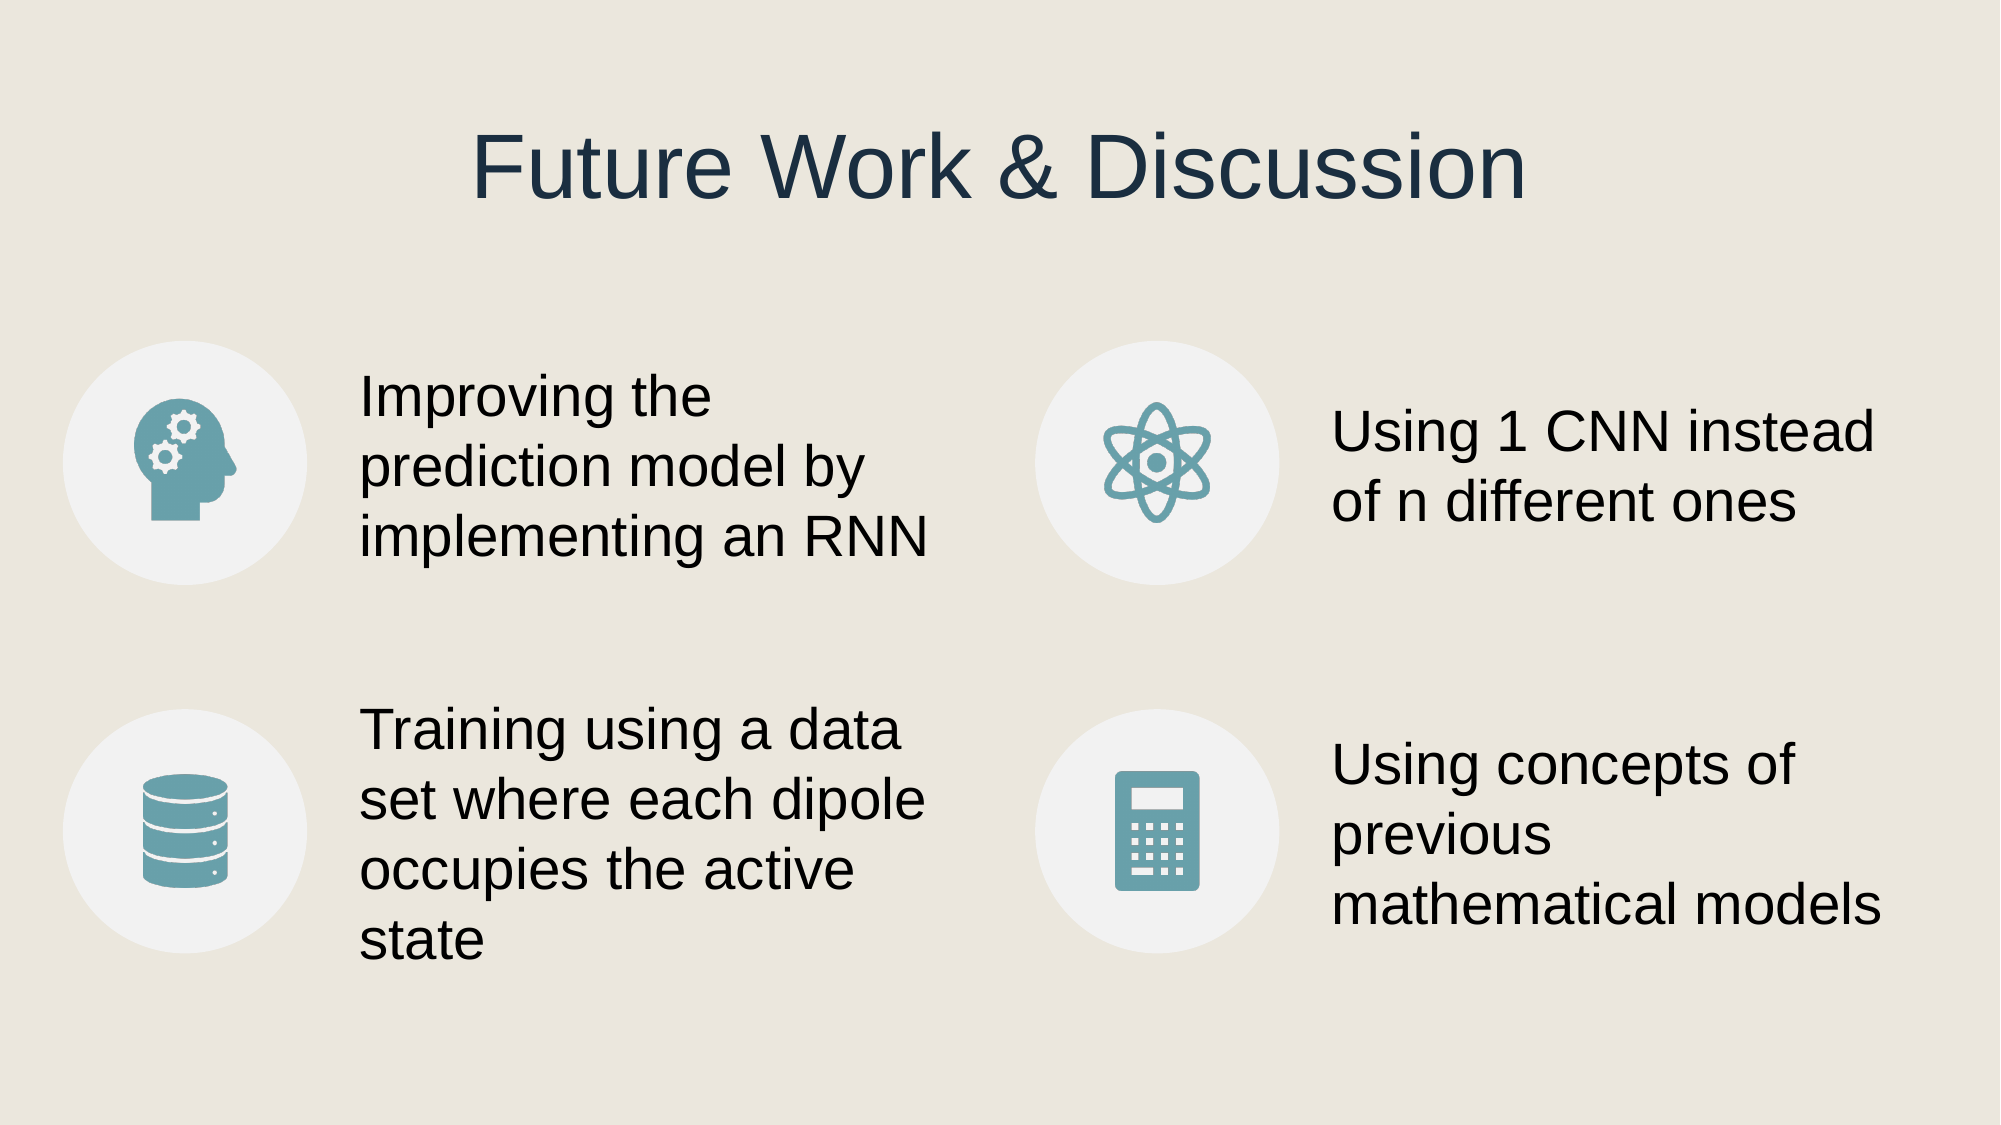

# Future Work & Discussion
Improving the prediction model by implementing an RNN
Using 1 CNN instead of n different ones
Training using a data set where each dipole occupies the active state
Using concepts of previous mathematical models